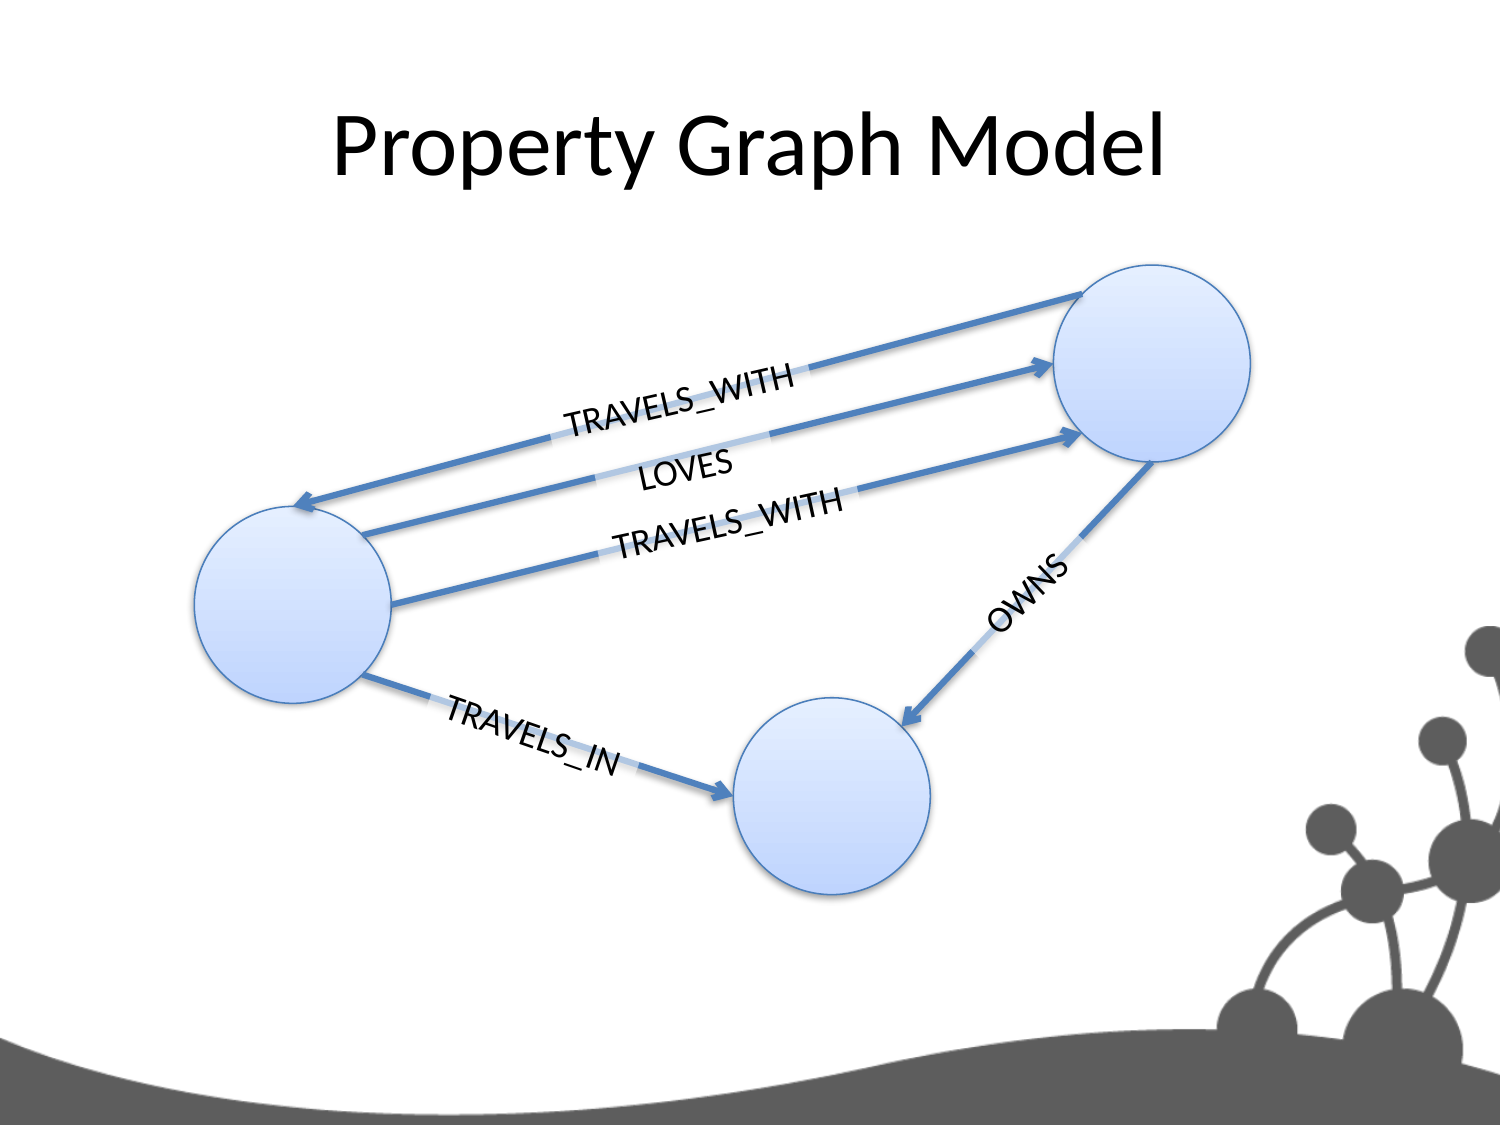

# Property Graph Model

TRAVELS_WITH
LOVES
TRAVELS_WITH

OWNS

TRAVELS_IN